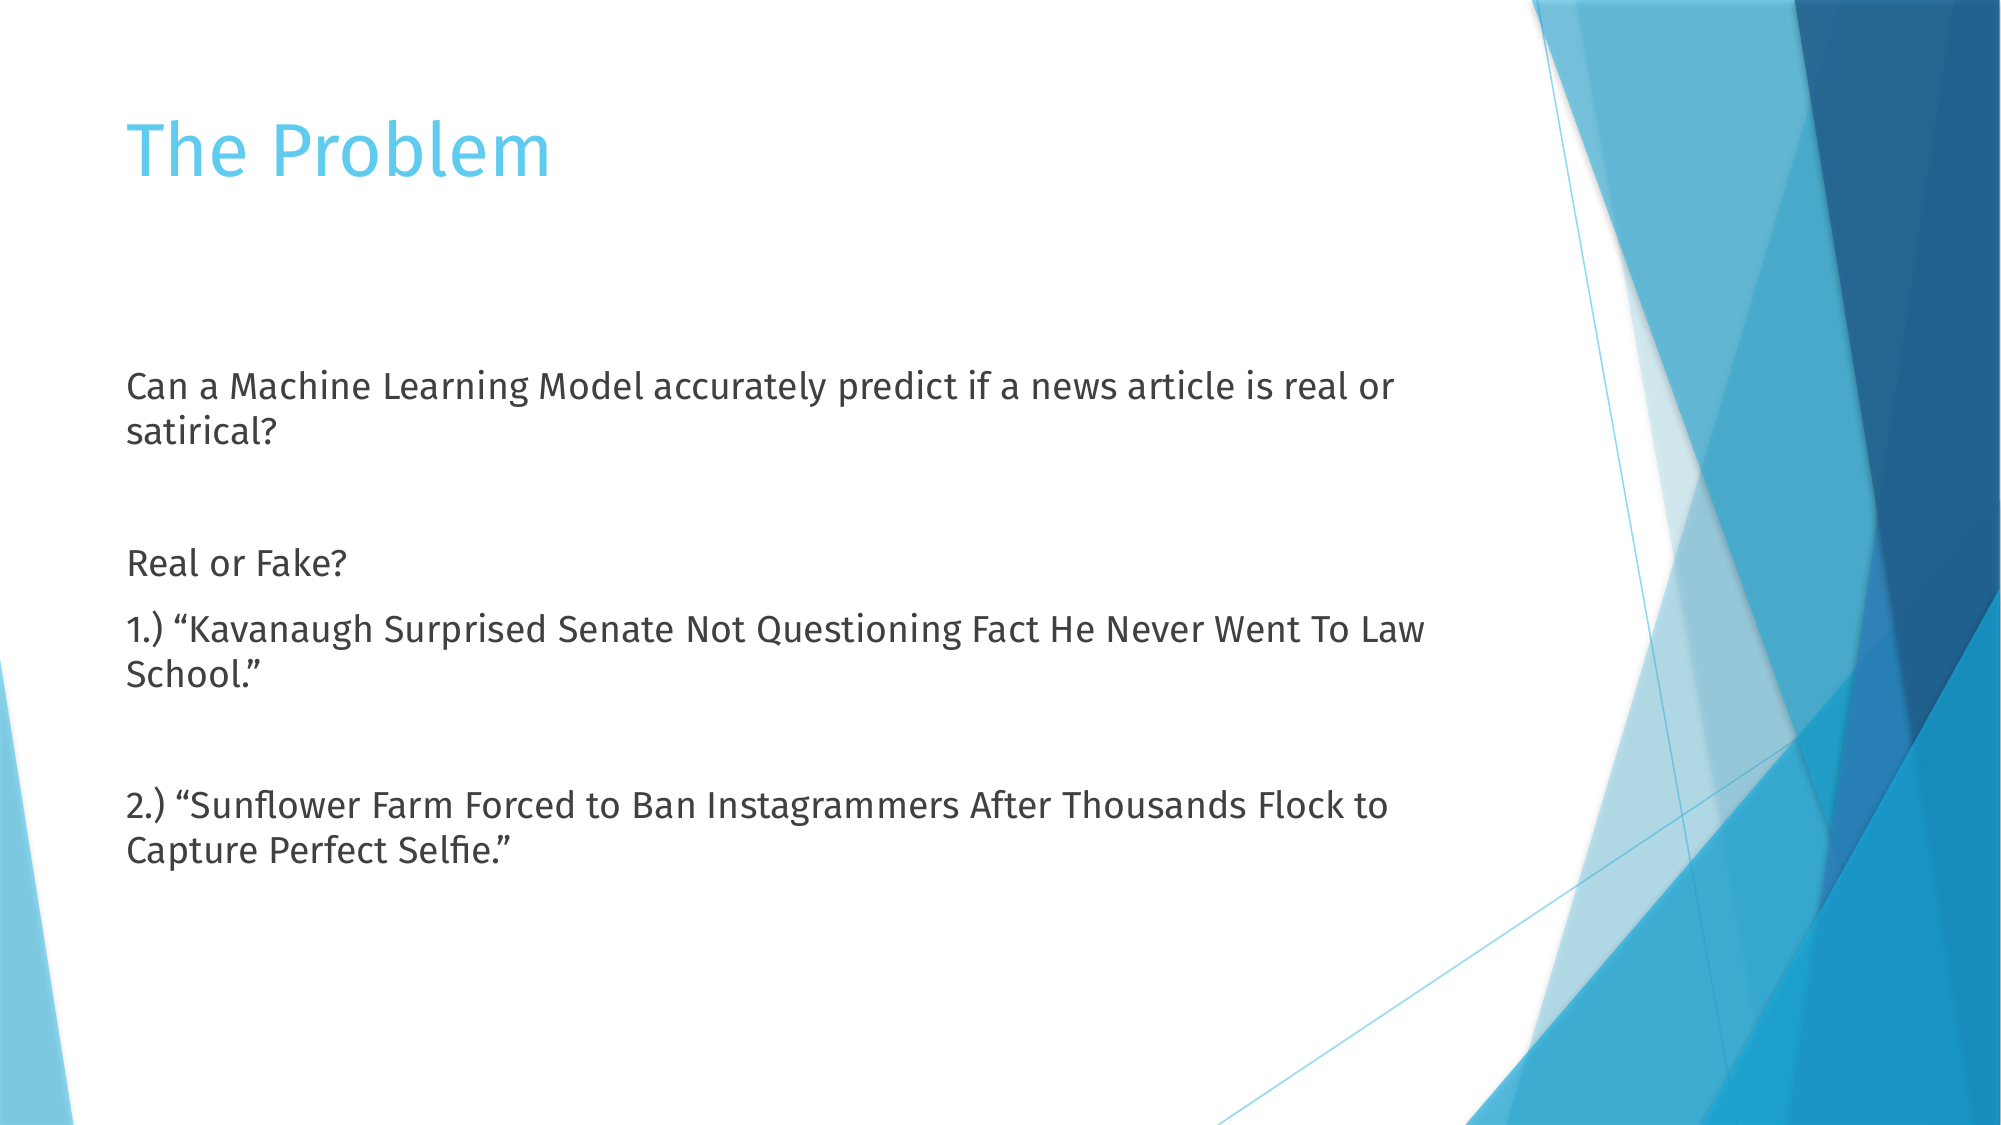

# The Problem
Can a Machine Learning Model accurately predict if a news article is real or satirical?

Real or Fake?
1.) “Kavanaugh Surprised Senate Not Questioning Fact He Never Went To Law School.”

2.) “Sunflower Farm Forced to Ban Instagrammers After Thousands Flock to Capture Perfect Selfie.”